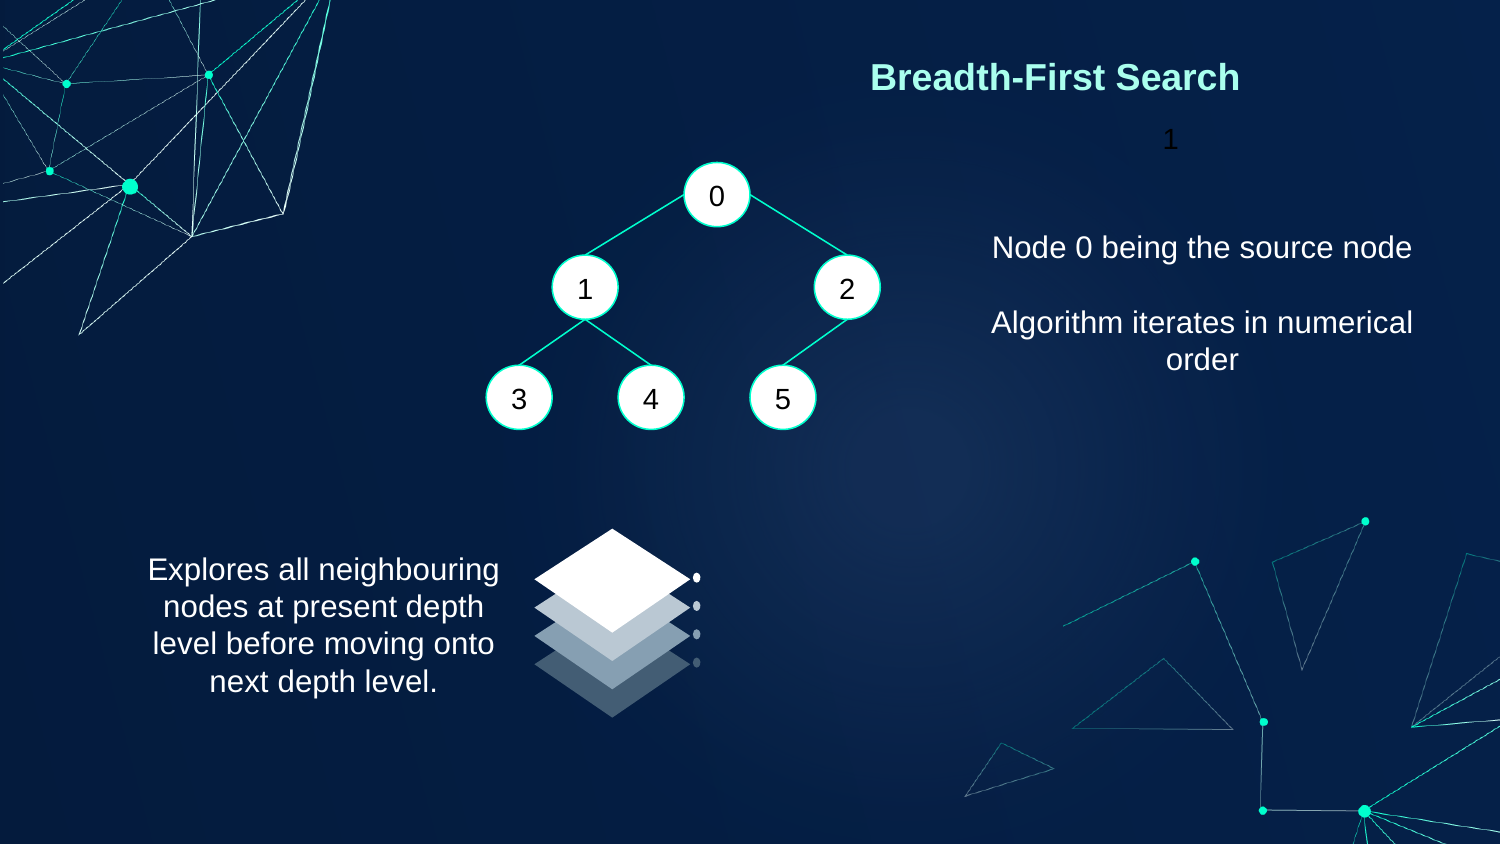

Breadth-First Search
1

0
Node 0 being the source node

Algorithm iterates in numerical order

1

2

3

4

5

Explores all neighbouring nodes at present depth level before moving onto next depth level.